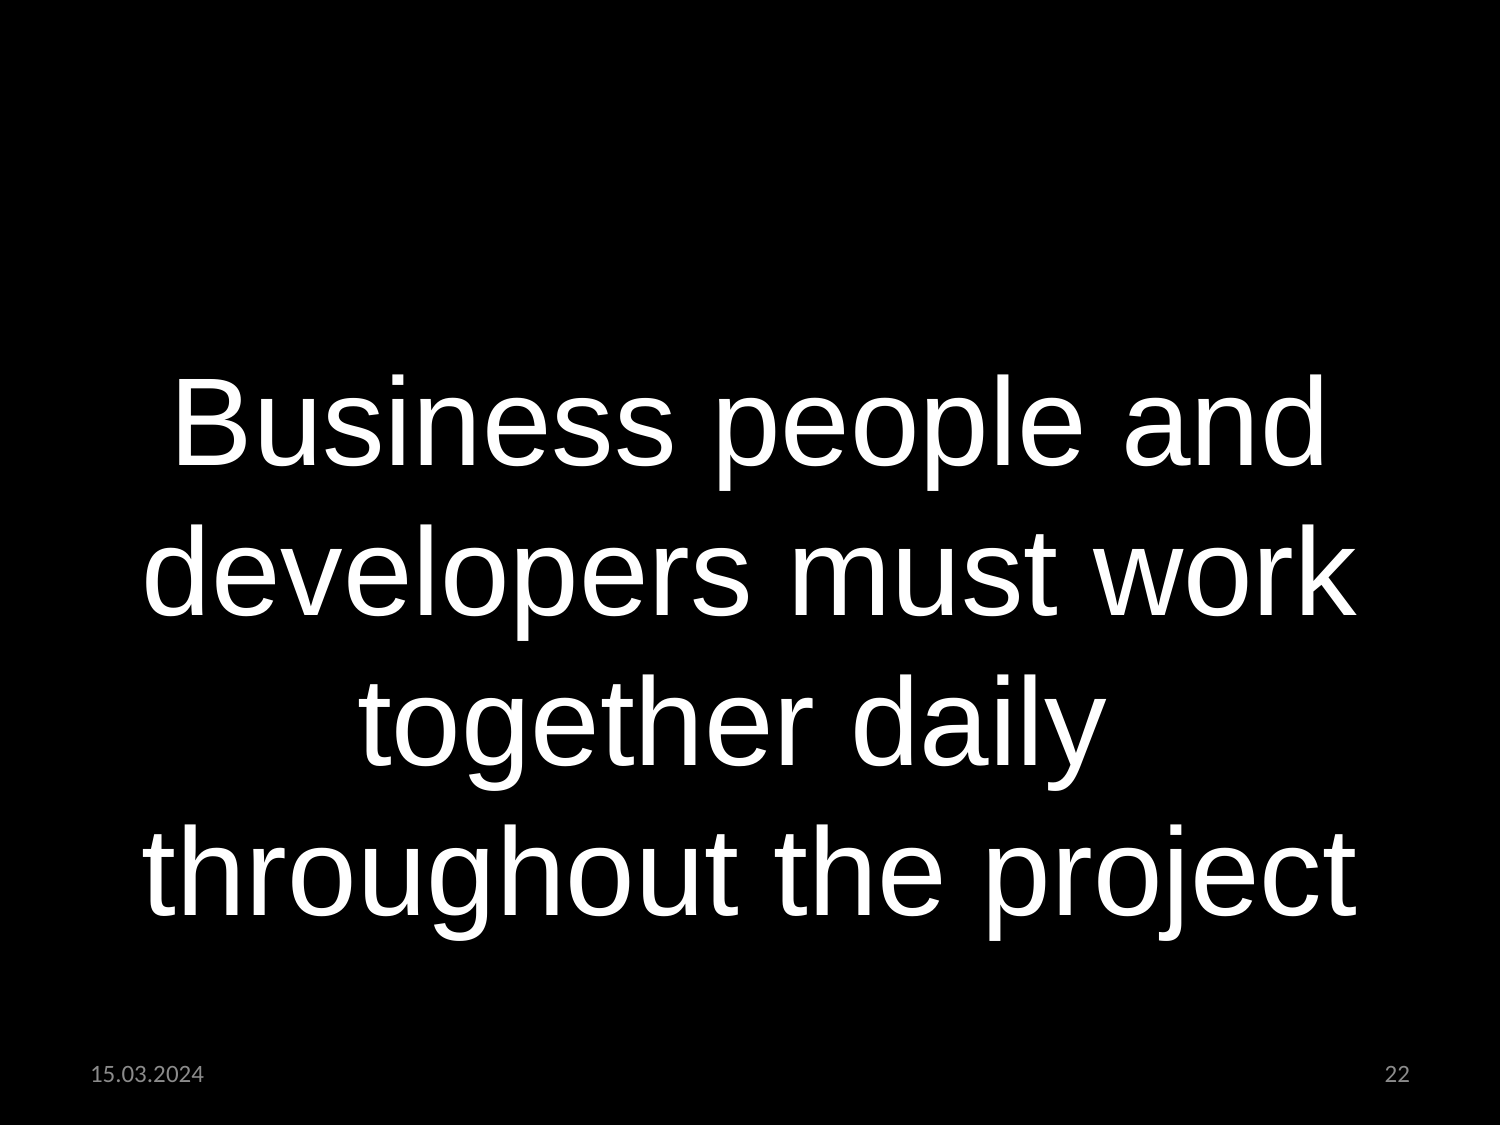

Business people and developers must work together daily
throughout the project
15.03.2024
22